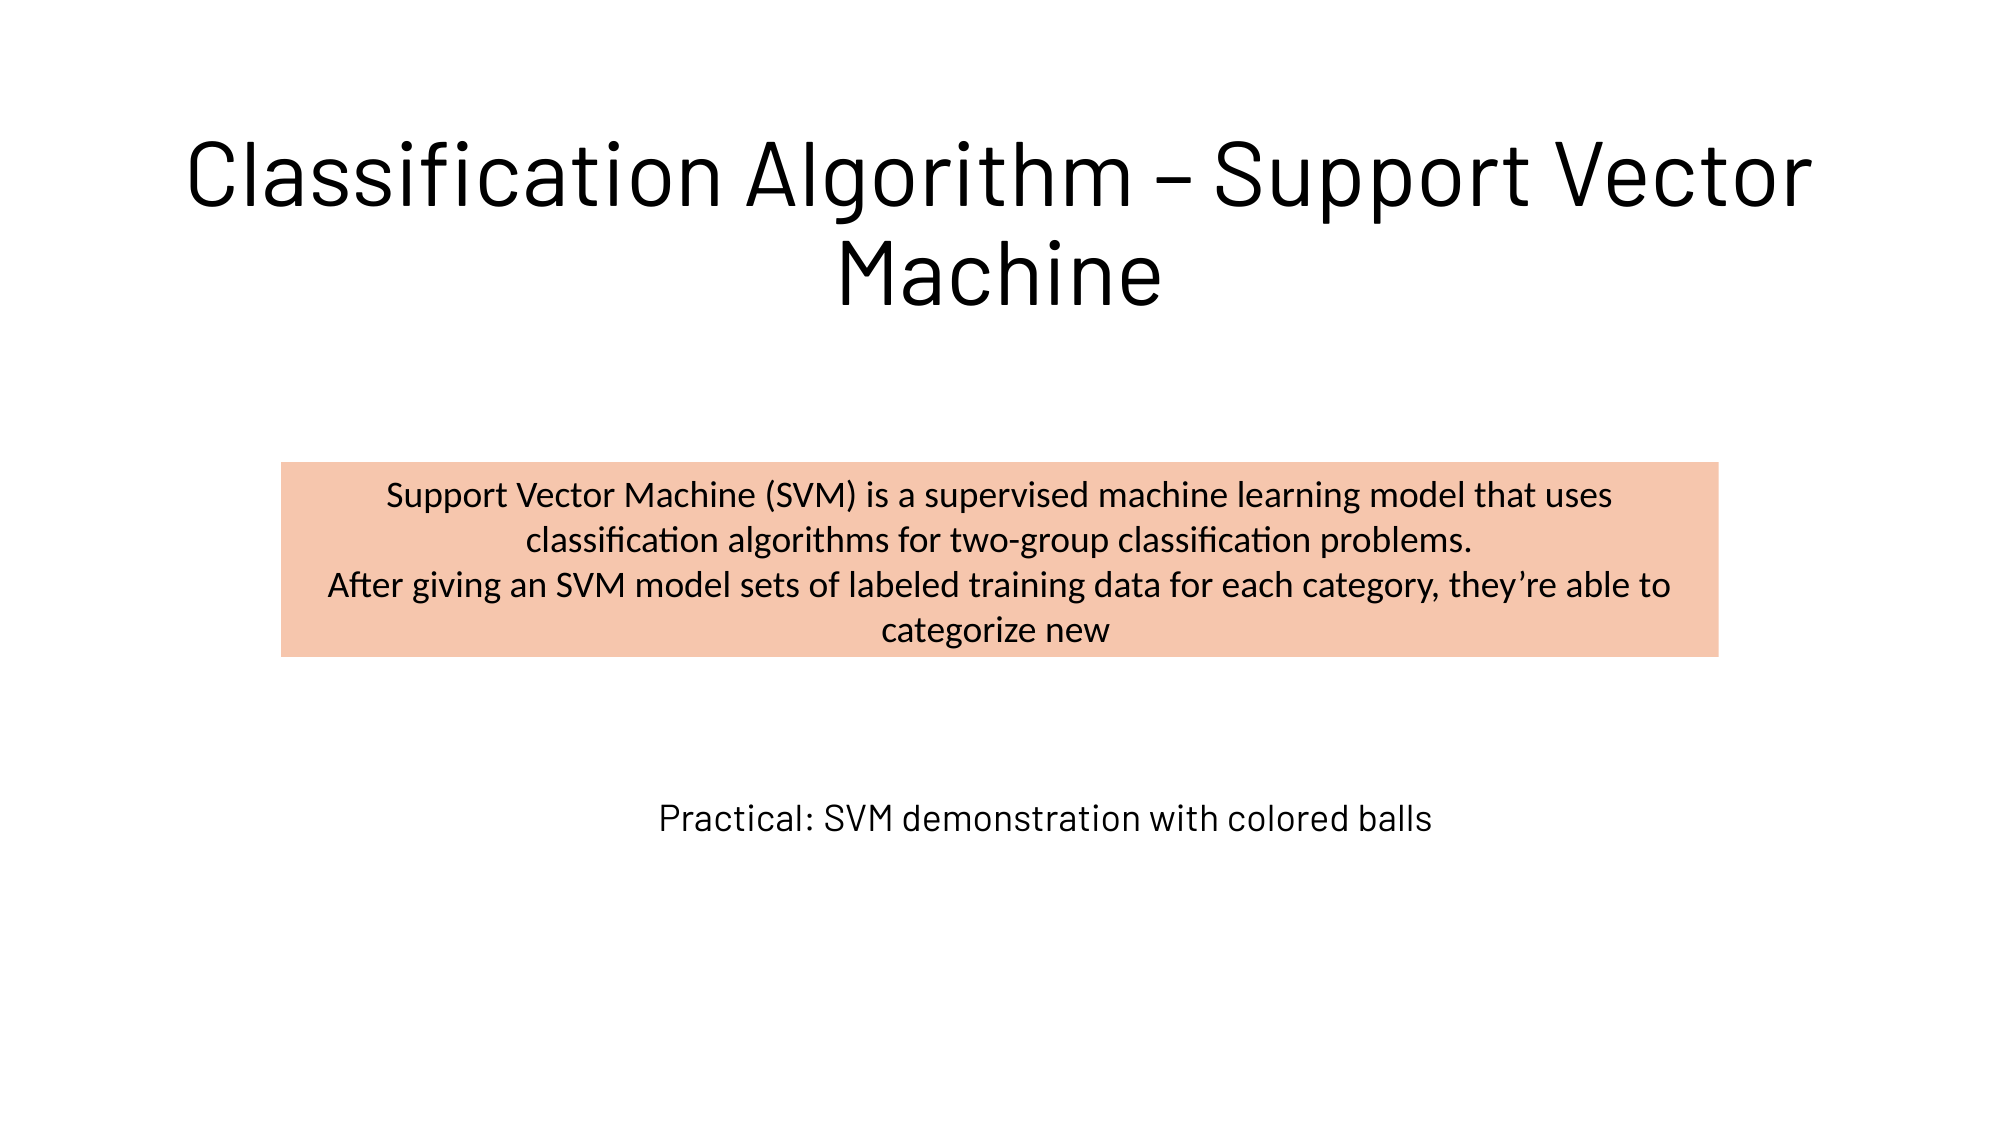

# Classification Algorithm – Support Vector Machine
Support Vector Machine (SVM) is a supervised machine learning model that uses classification algorithms for two-group classification problems.
After giving an SVM model sets of labeled training data for each category, they’re able to categorize new
Practical: SVM demonstration with colored balls